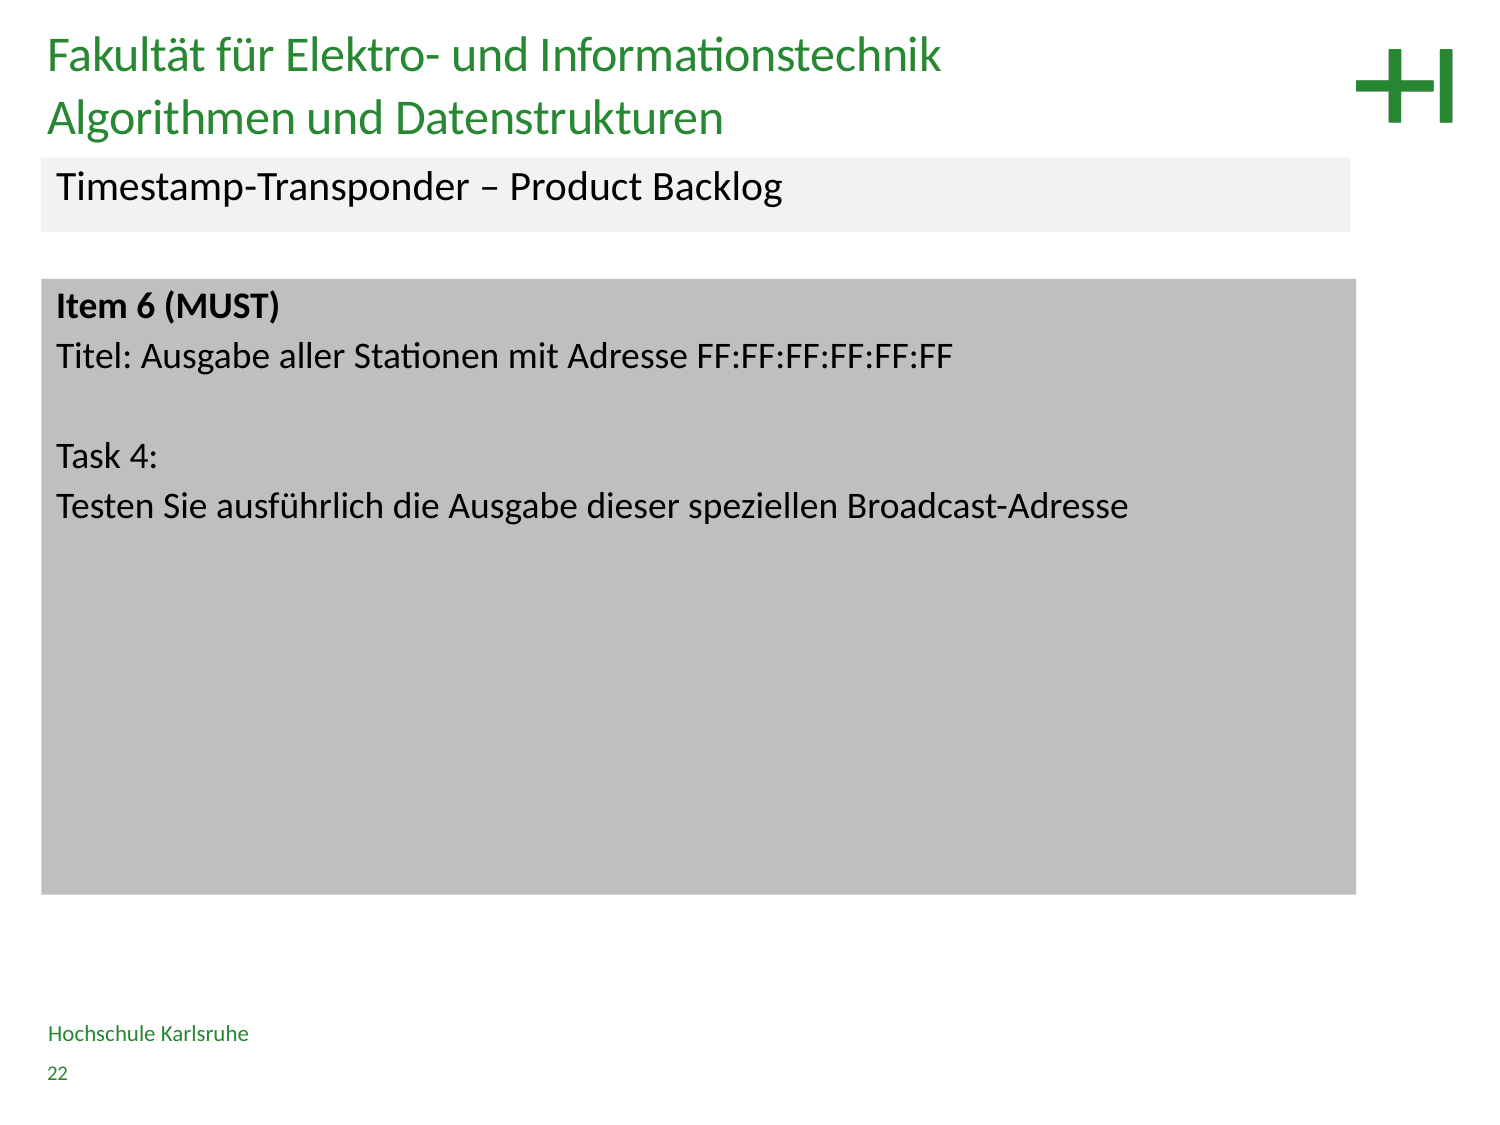

Fakultät für Elektro- und Informationstechnik
Algorithmen und Datenstrukturen
Timestamp-Transponder – Product Backlog
Item 6 (MUST)
Titel: Ausgabe aller Stationen mit Adresse FF:FF:FF:FF:FF:FF

Task 4:
Testen Sie ausführlich die Ausgabe dieser speziellen Broadcast-Adresse

Hochschule Karlsruhe
22